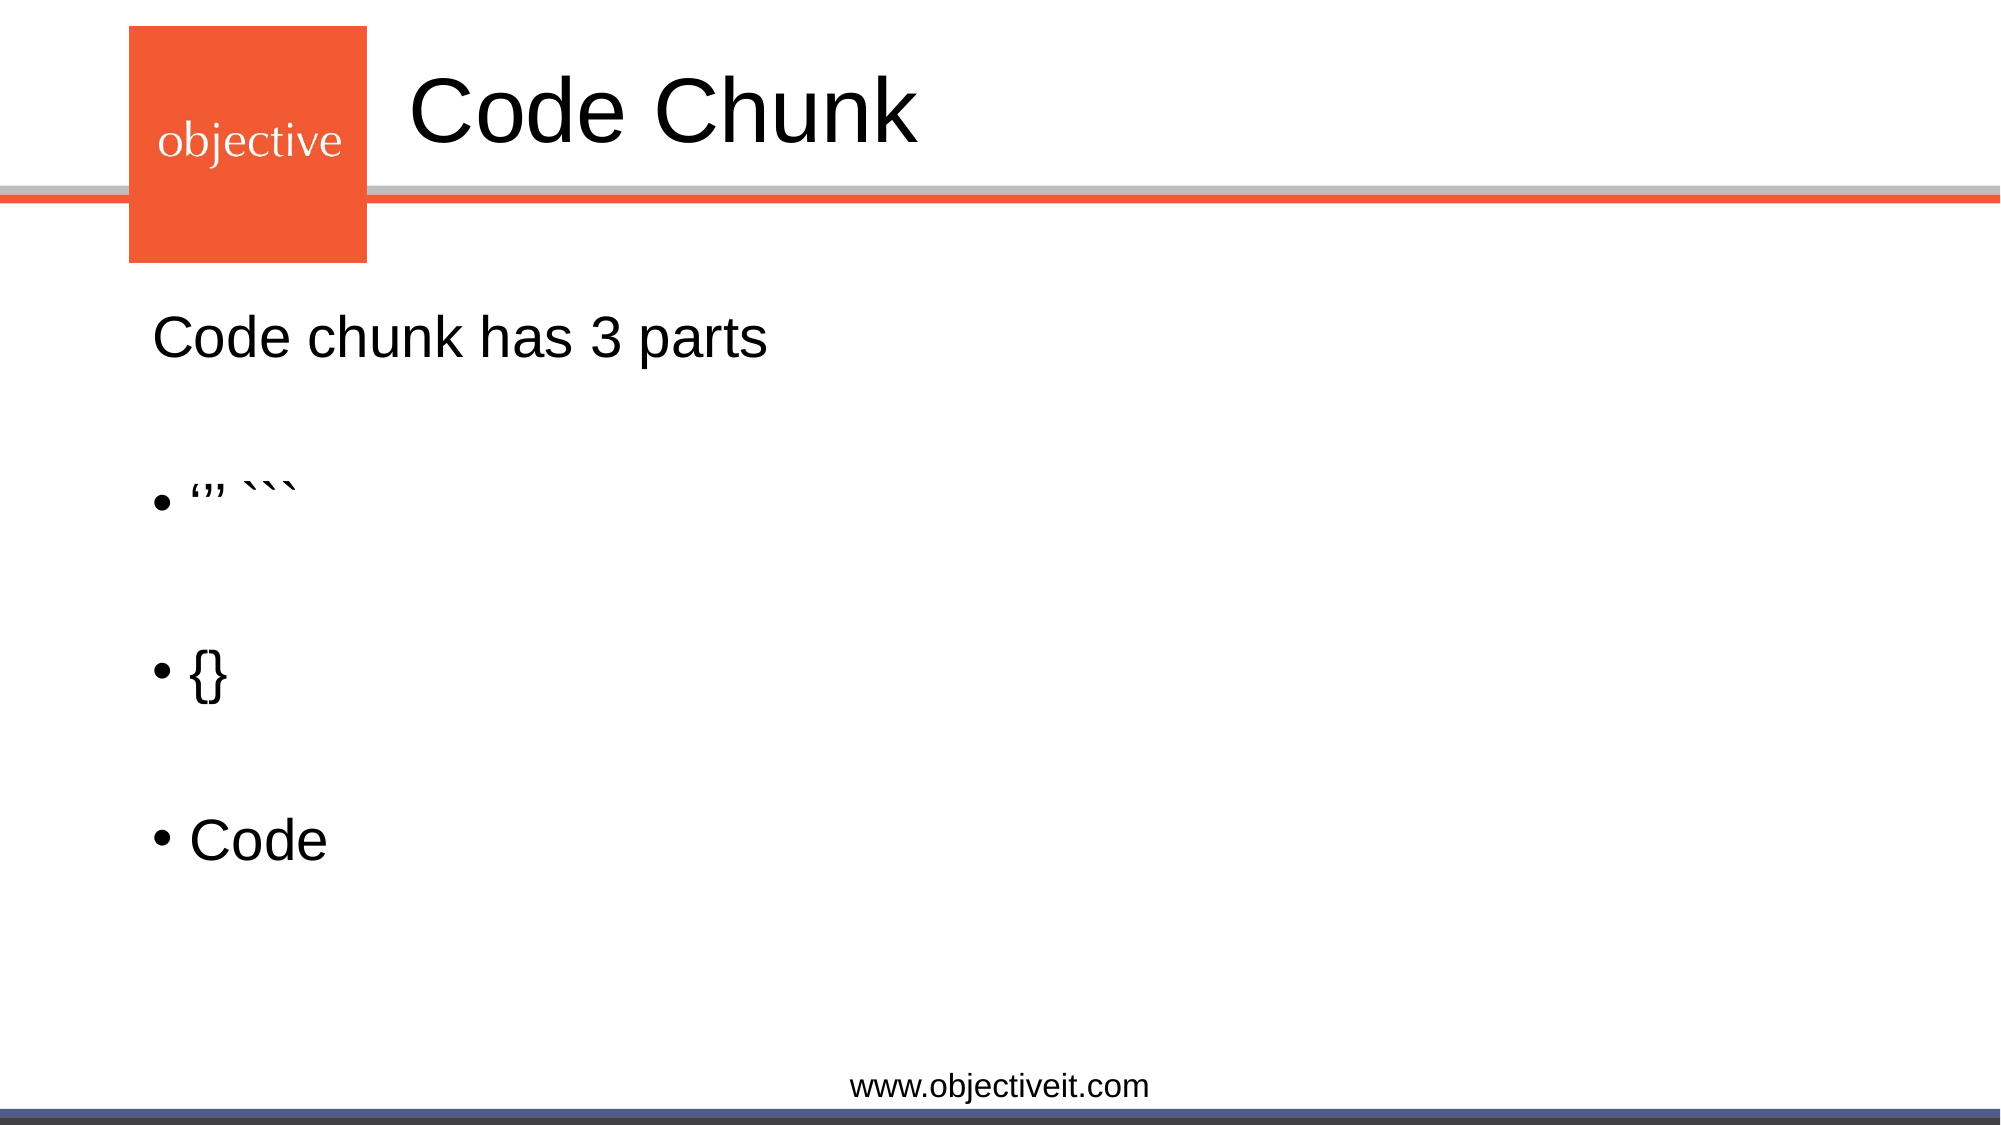

# Code Chunk
Code chunk has 3 parts

‘’’ ```

{}

Code